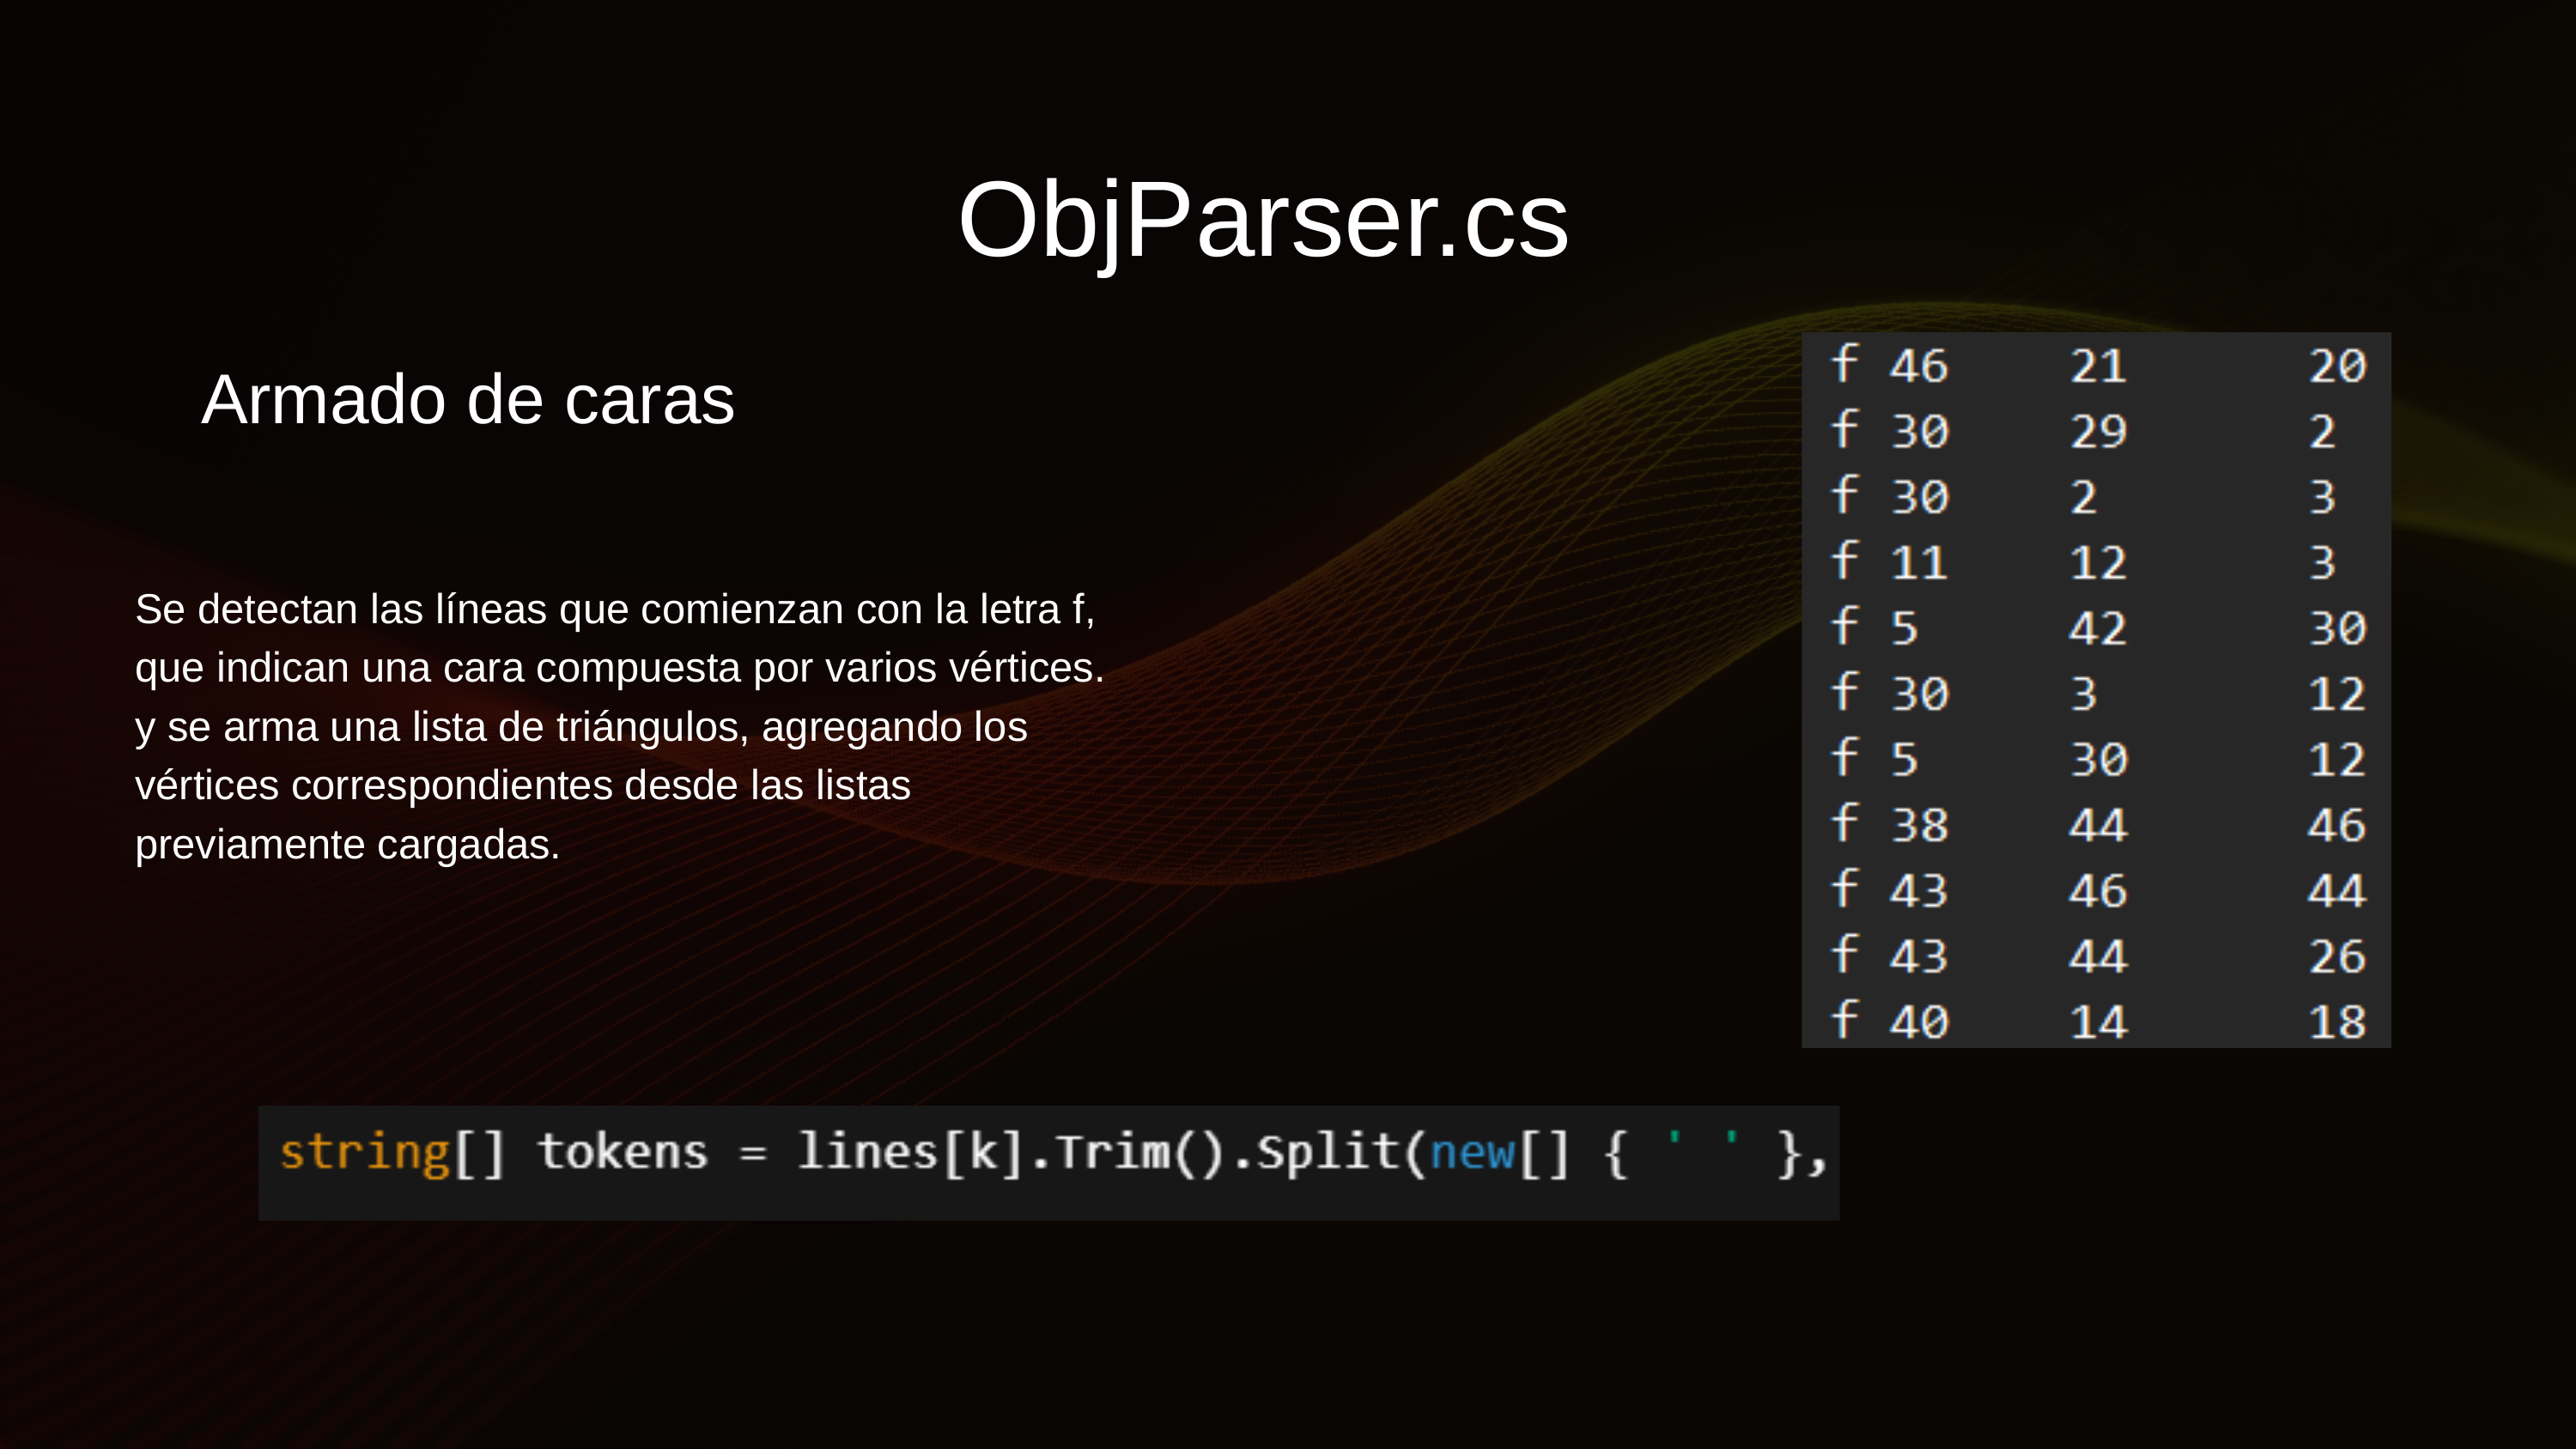

ObjParser.cs

Armado de caras
Se detectan las líneas que comienzan con la letra f, que indican una cara compuesta por varios vértices. y se arma una lista de triángulos, agregando los vértices correspondientes desde las listas previamente cargadas.